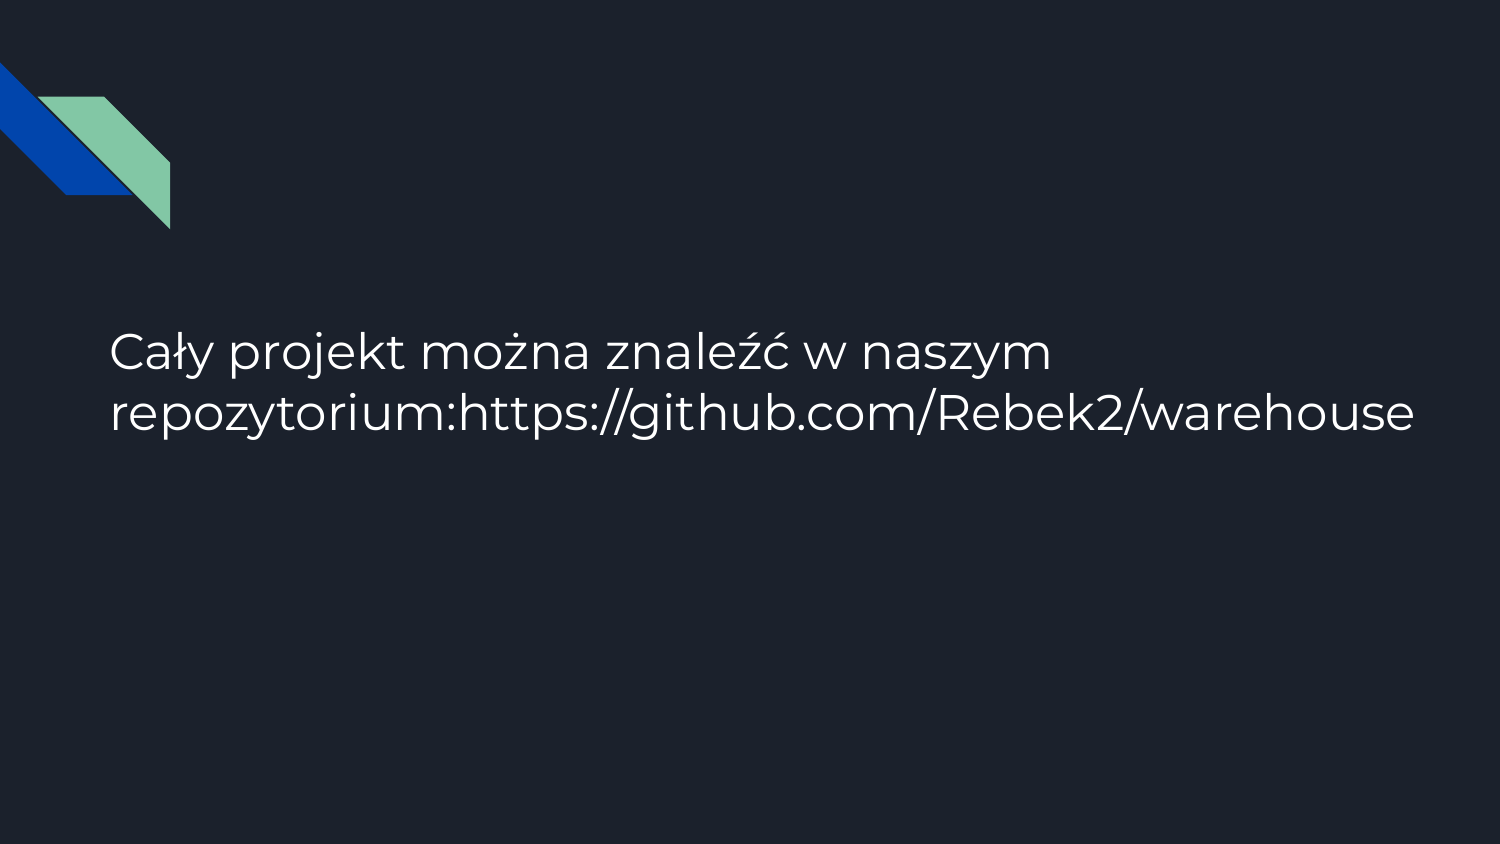

# Cały projekt można znaleźć w naszym repozytorium:https://github.com/Rebek2/warehouse